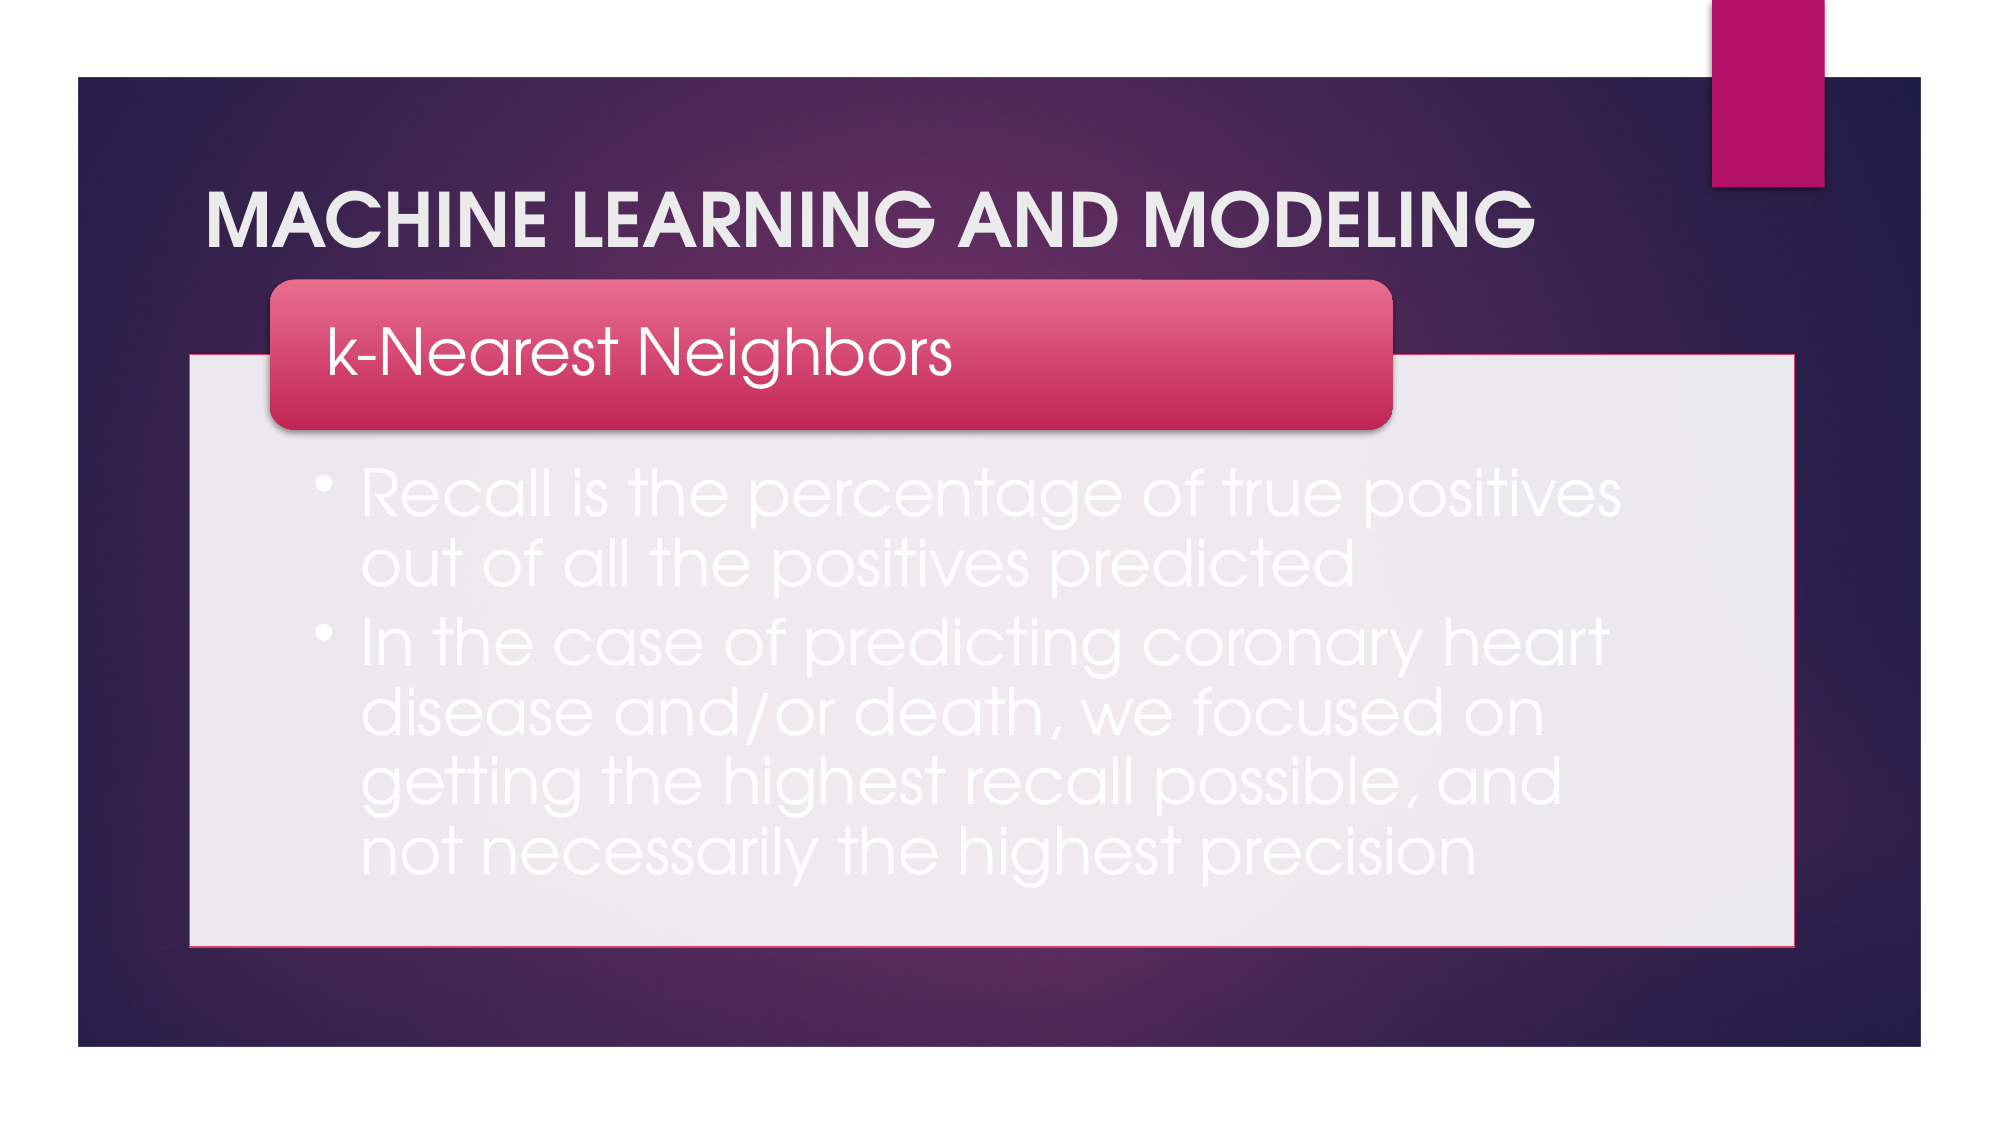

# MACHINE LEARNING AND MODELING
Recall is the percentage of true positives out of all the positives predicted
In the case of predicting coronary heart disease and/or death, we focused on getting the highest recall possible, and not necessarily the highest precision
k-Nearest Neighbors